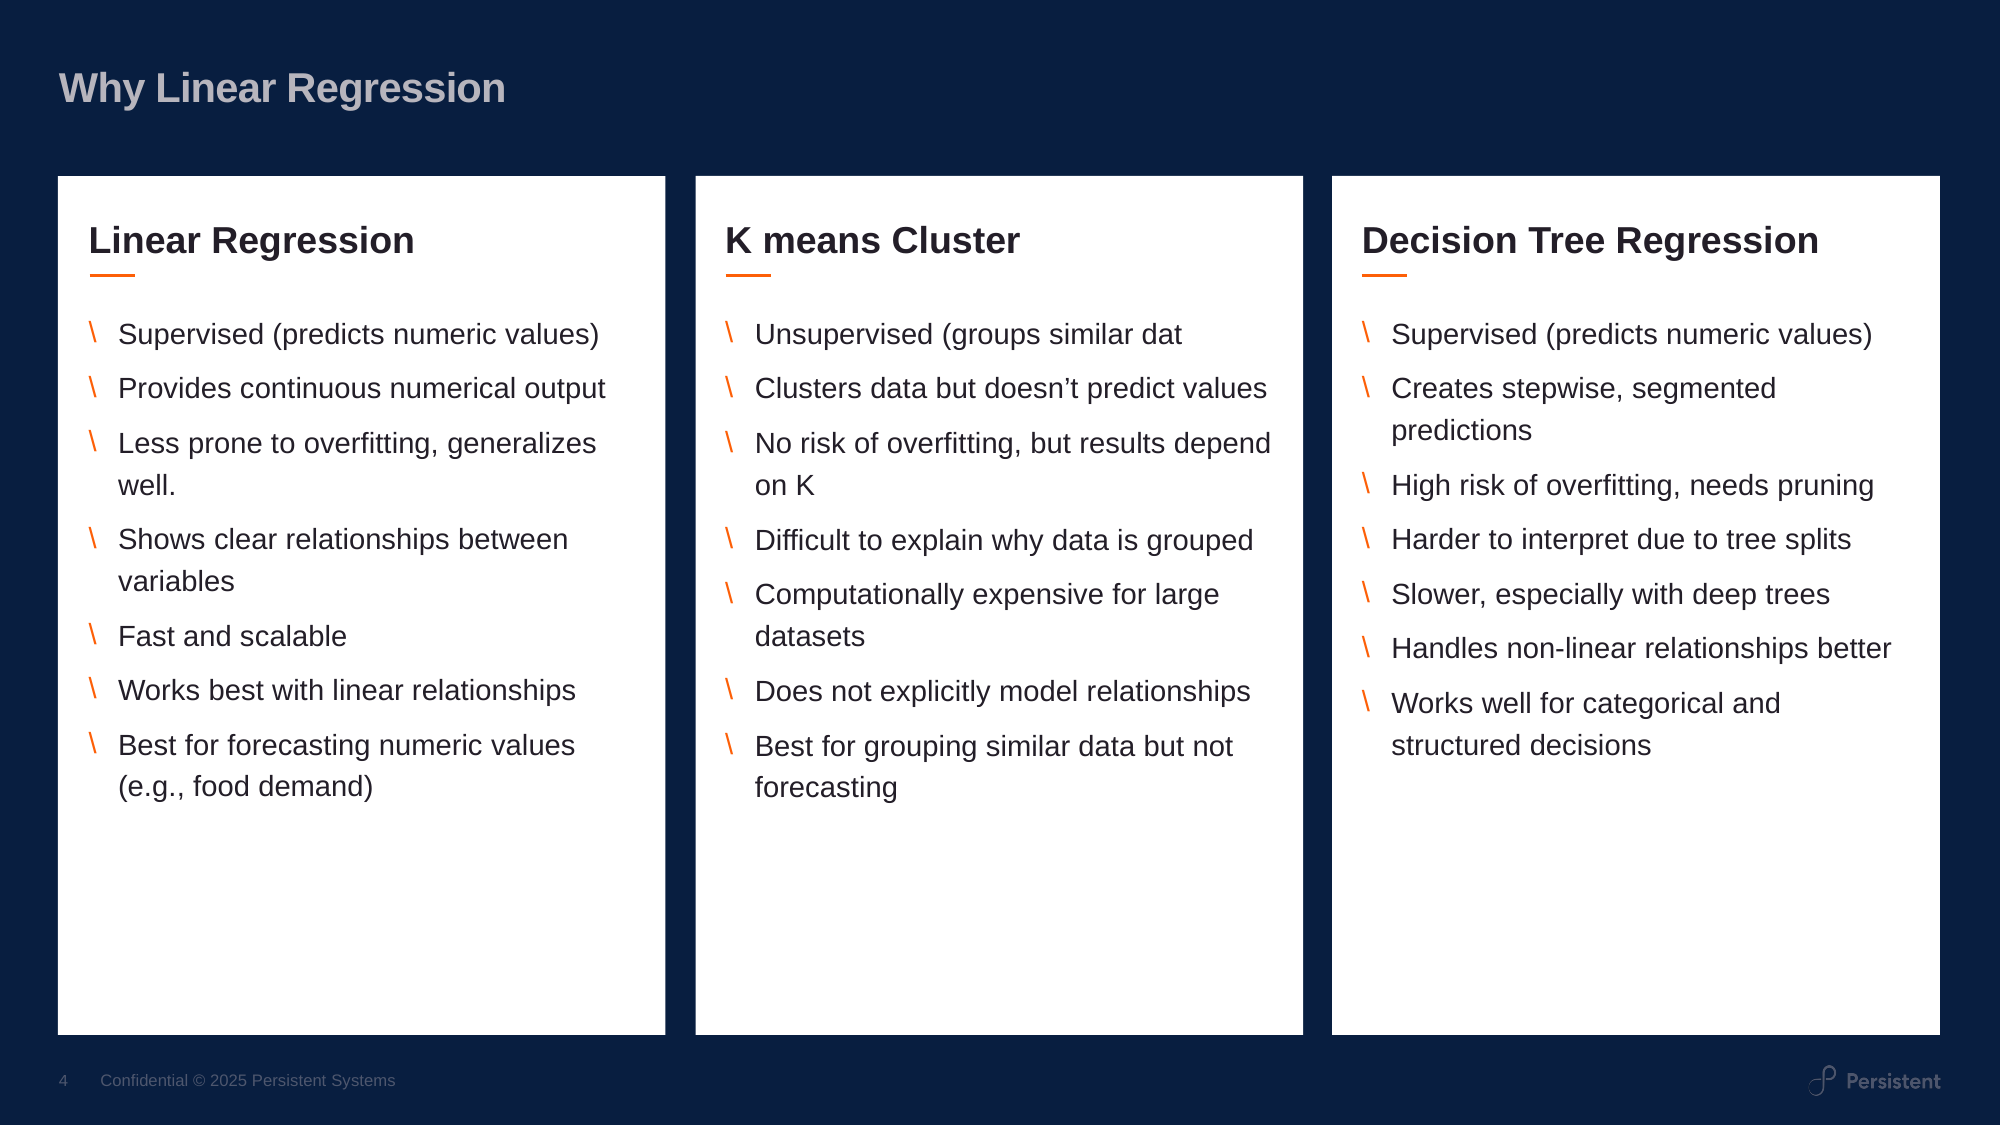

# Why Linear Regression
Linear Regression

K means Cluster

Decision Tree Regression
Supervised (predicts numeric values)
Provides continuous numerical output
Less prone to overfitting, generalizes well.
Shows clear relationships between variables
Fast and scalable
Works best with linear relationships
Best for forecasting numeric values (e.g., food demand)

Unsupervised (groups similar dat
Clusters data but doesn’t predict values
No risk of overfitting, but results depend on K
Difficult to explain why data is grouped
Computationally expensive for large datasets
Does not explicitly model relationships
Best for grouping similar data but not forecasting
Supervised (predicts numeric values)
Creates stepwise, segmented predictions
High risk of overfitting, needs pruning
Harder to interpret due to tree splits
Slower, especially with deep trees
Handles non-linear relationships better
Works well for categorical and structured decisions

4